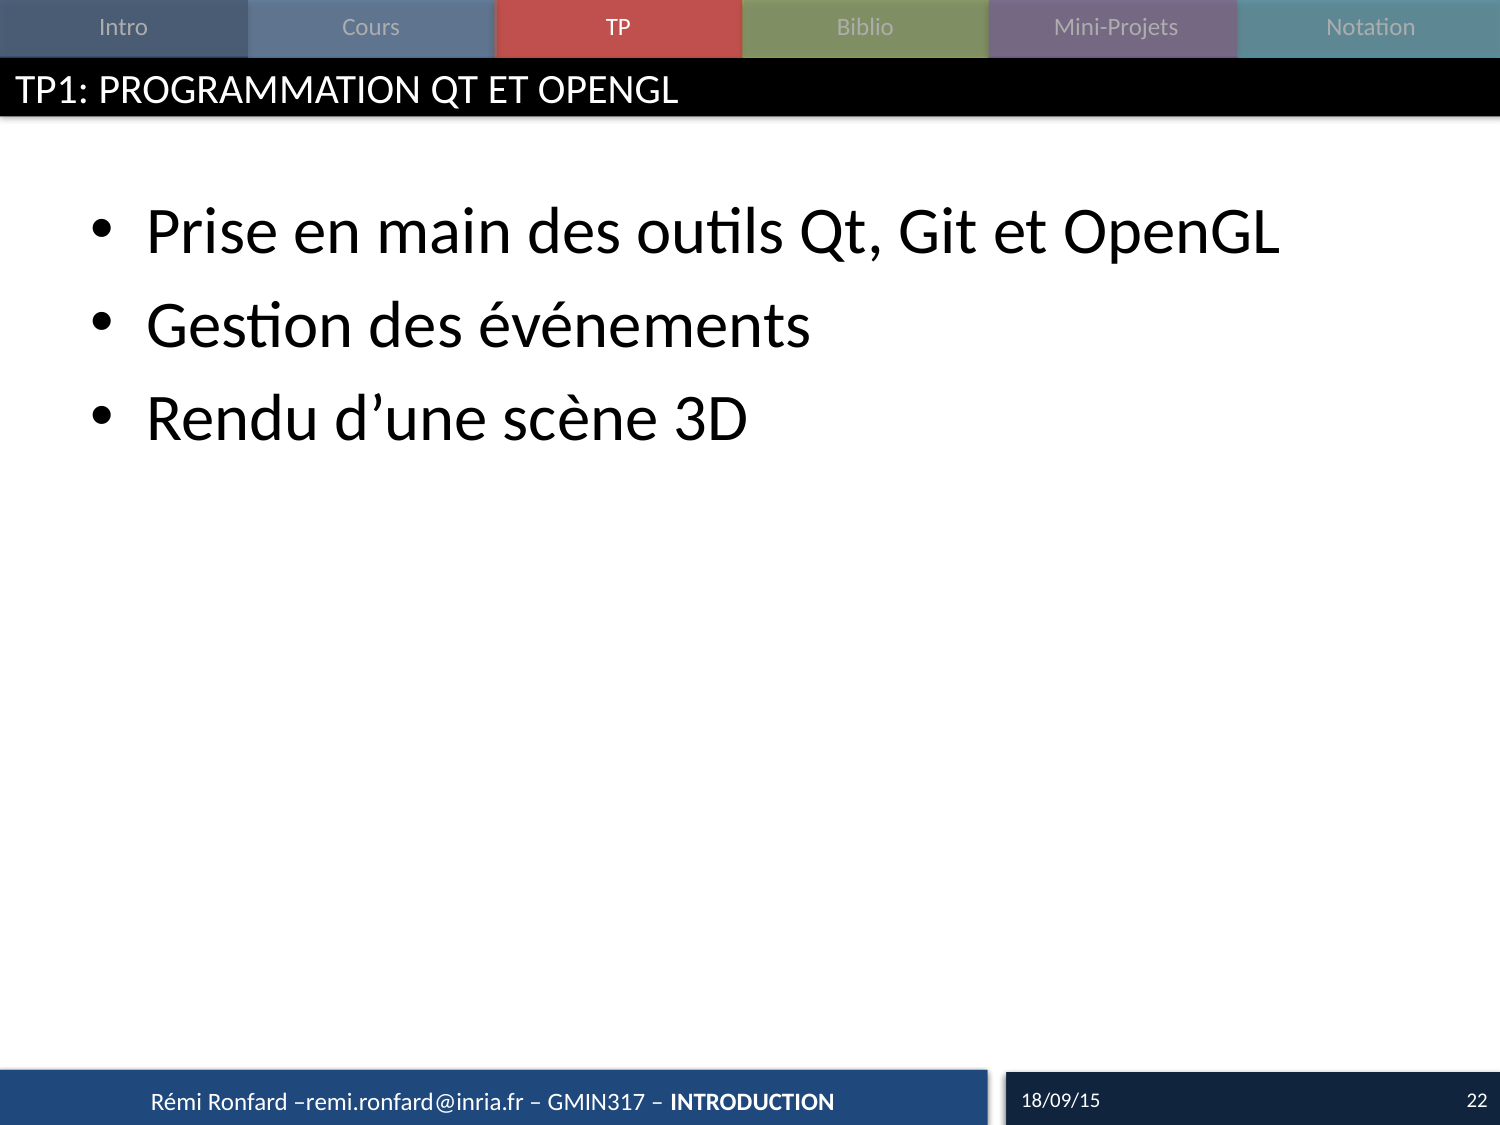

# TP1: PROGRAMMATION QT ET OPENGL
Prise en main des outils Qt, Git et OpenGL
Gestion des événements
Rendu d’une scène 3D
18/09/15
22
Rémi Ronfard –remi.ronfard@inria.fr – GMIN317 – INTRODUCTION